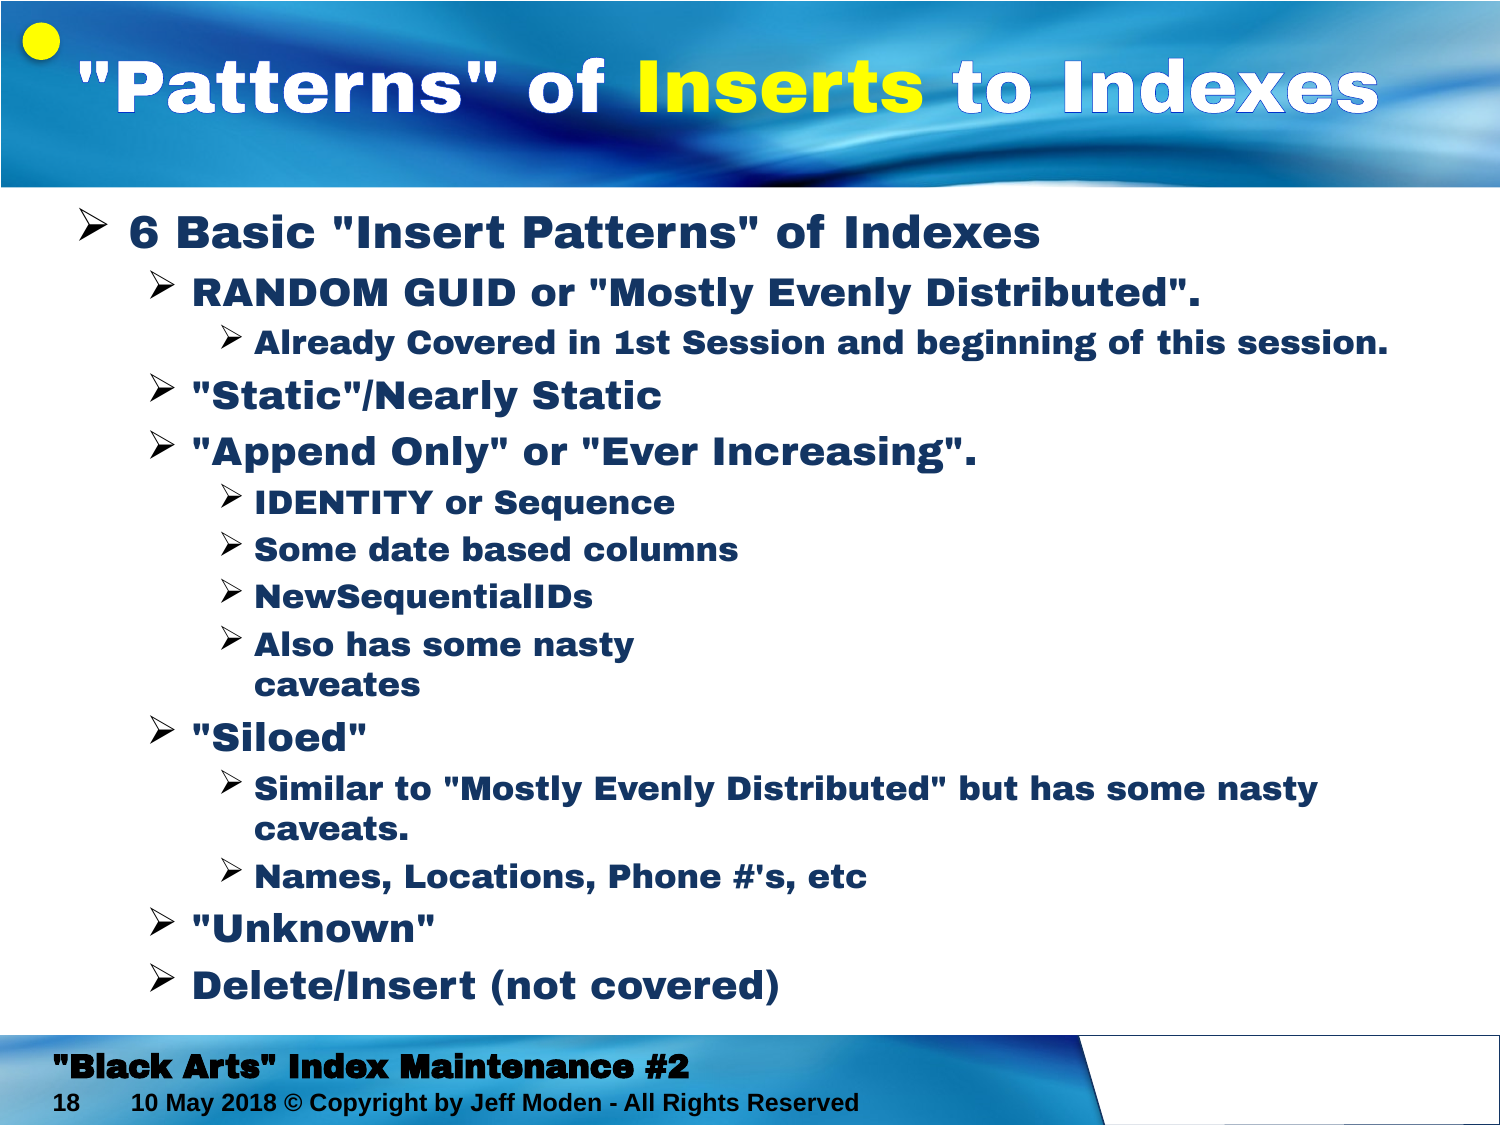

# "Patterns" of Inserts to Indexes

6 Basic "Insert Patterns" of Indexes
RANDOM GUID or "Mostly Evenly Distributed".
Already Covered in 1st Session and beginning of this session.
"Static"/Nearly Static
"Append Only" or "Ever Increasing".
IDENTITY or Sequence
Some date based columns
NewSequentialIDs
Also has some nasty
caveates
"Siloed"
Similar to "Mostly Evenly Distributed" but has some nasty caveats.
Names, Locations, Phone #'s, etc
"Unknown"
Delete/Insert (not covered)
"Black Arts" Index Maintenance #2
18
10 May 2018 © Copyright by Jeff Moden - All Rights Reserved